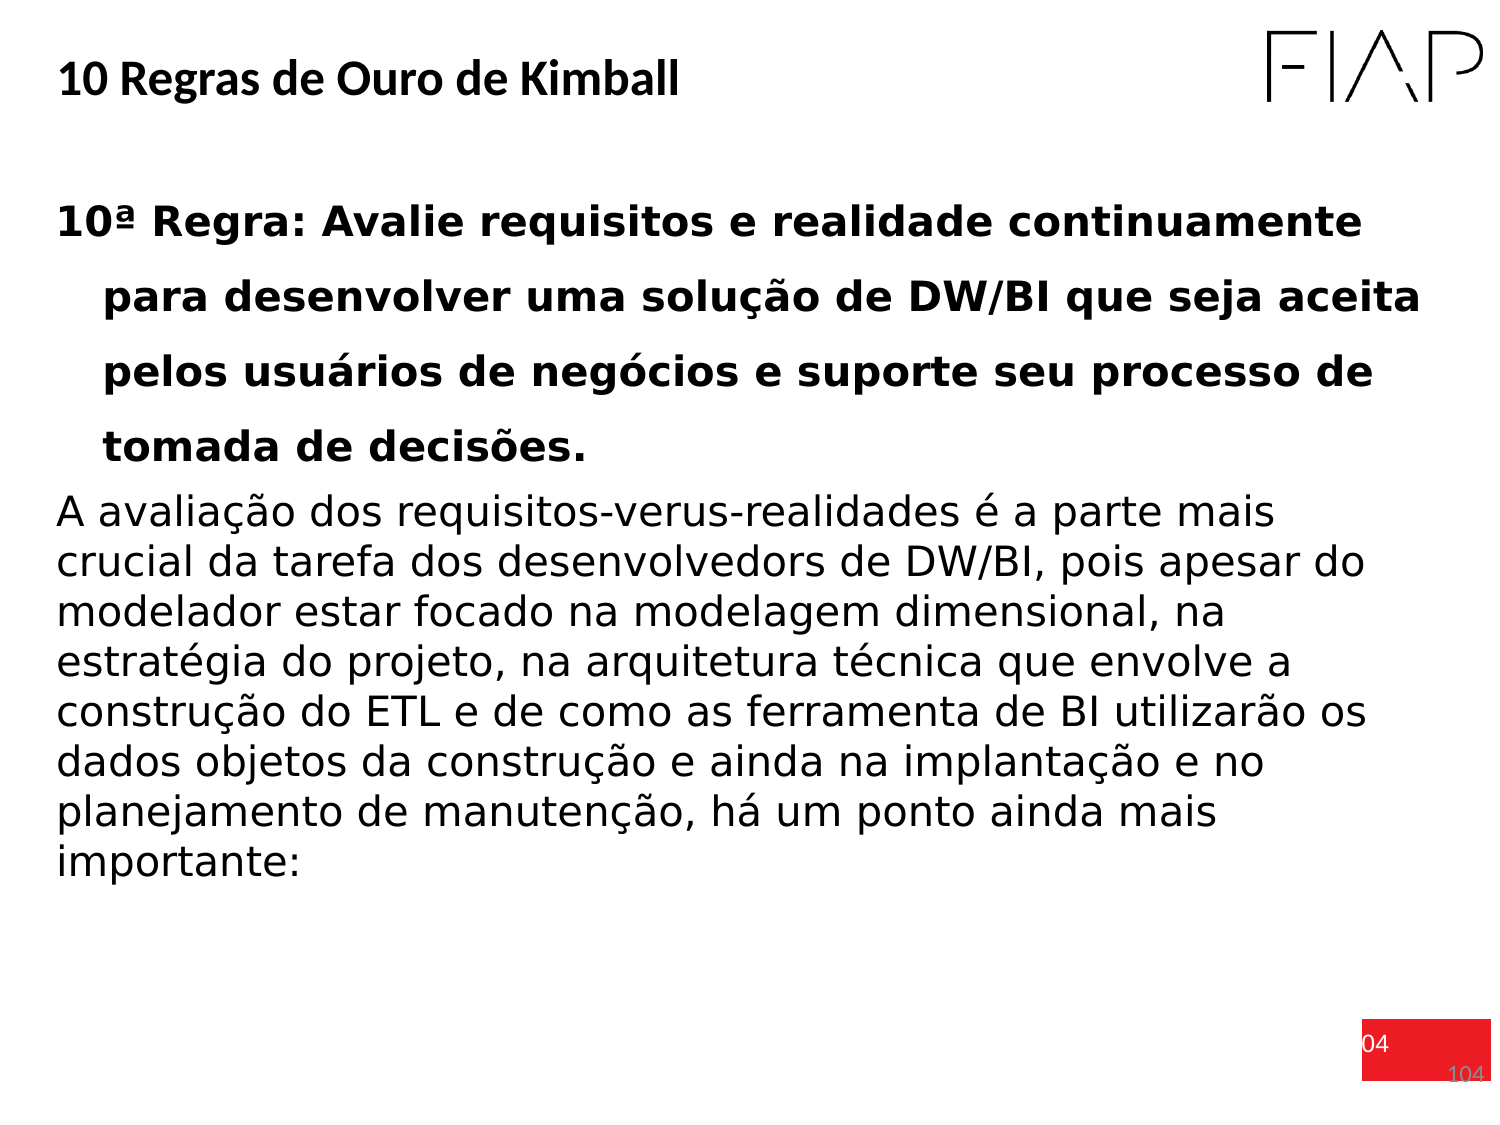

10 Regras de Ouro de Kimball
10ª Regra: Avalie requisitos e realidade continuamente para desenvolver uma solução de DW/BI que seja aceita pelos usuários de negócios e suporte seu processo de tomada de decisões.
A avaliação dos requisitos-verus-realidades é a parte mais crucial da tarefa dos desenvolvedors de DW/BI, pois apesar do modelador estar focado na modelagem dimensional, na estratégia do projeto, na arquitetura técnica que envolve a construção do ETL e de como as ferramenta de BI utilizarão os dados objetos da construção e ainda na implantação e no planejamento de manutenção, há um ponto ainda mais importante:
104